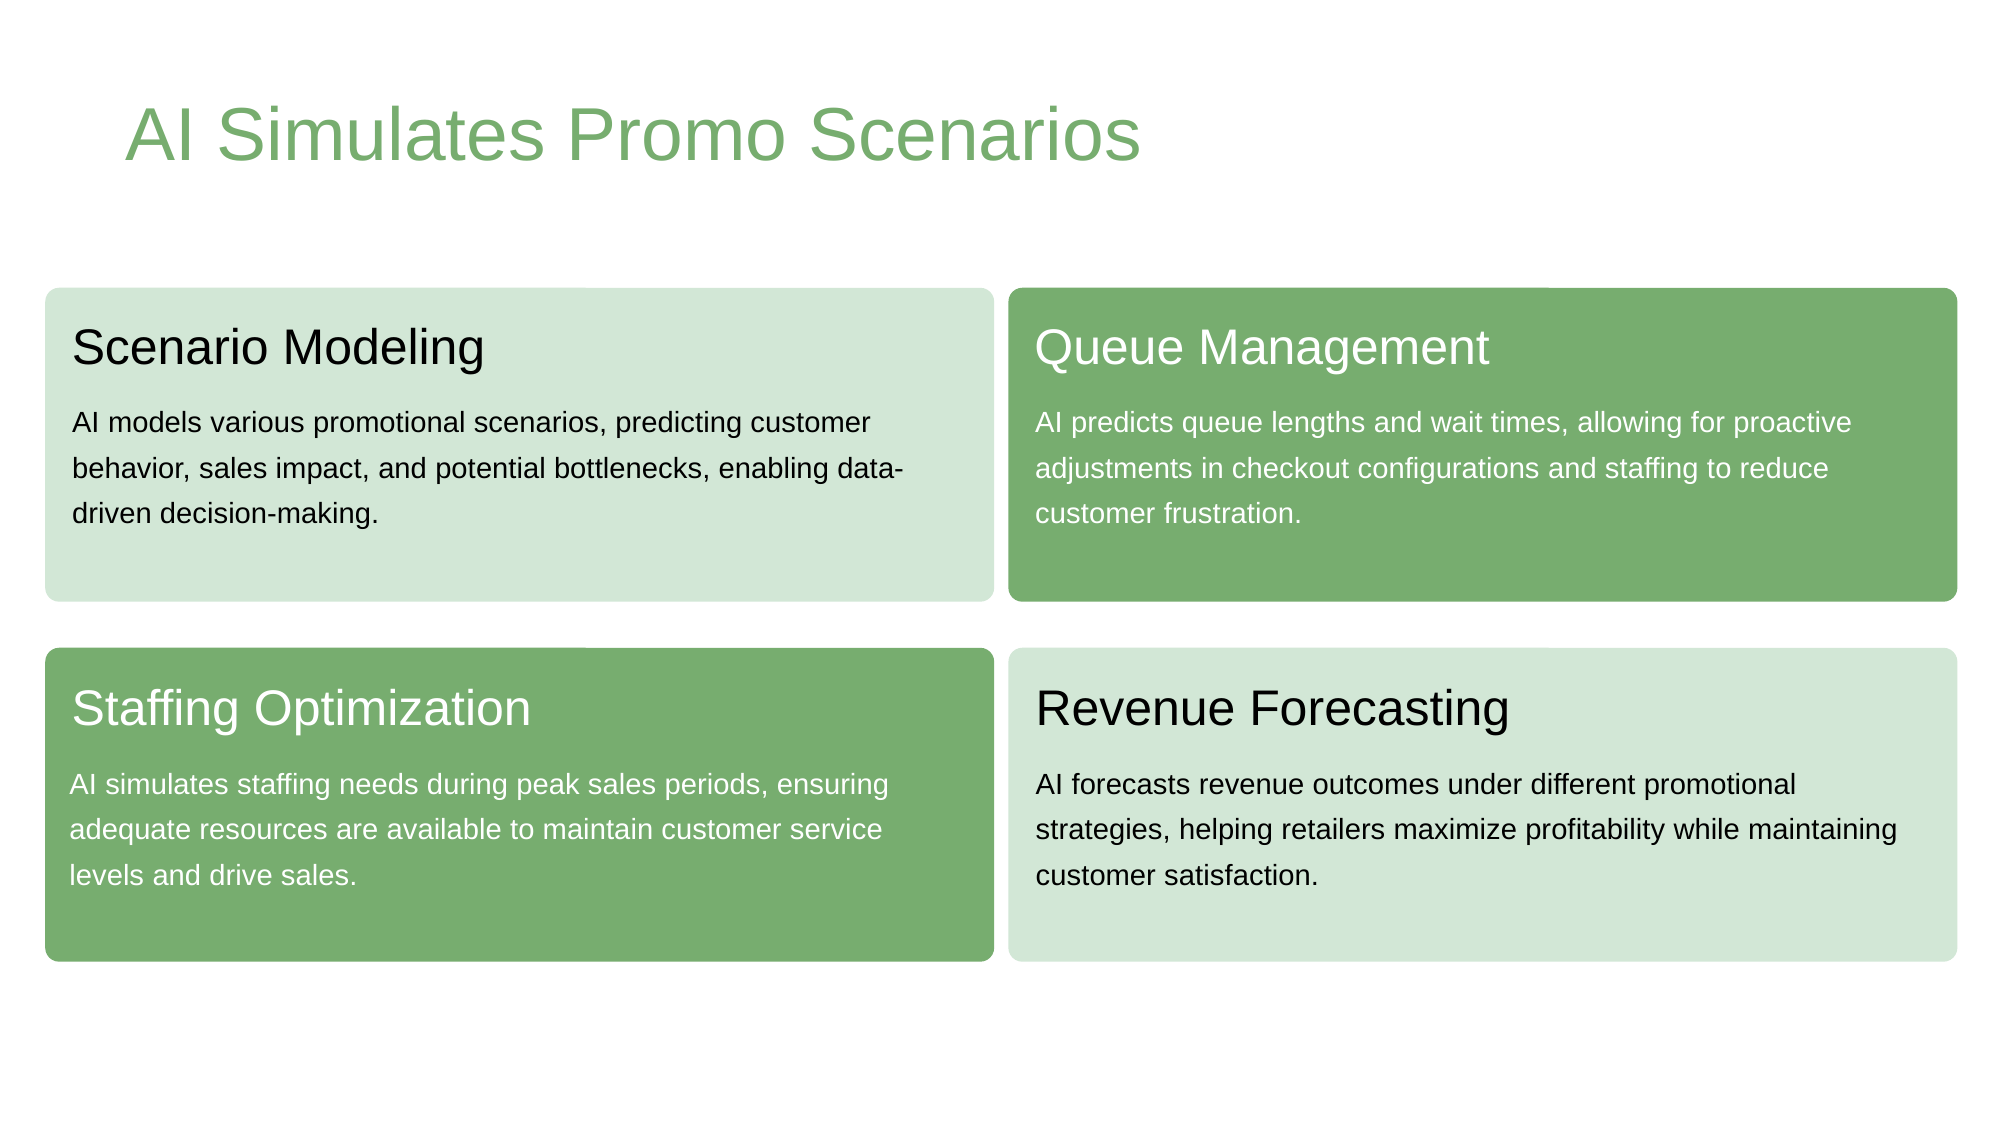

AI Simulates Promo Scenarios

Scenario Modeling
Queue Management
AI models various promotional scenarios, predicting customer behavior, sales impact, and potential bottlenecks, enabling data-driven decision-making.
AI predicts queue lengths and wait times, allowing for proactive adjustments in checkout configurations and staffing to reduce customer frustration.

Staffing Optimization
Revenue Forecasting
AI simulates staffing needs during peak sales periods, ensuring adequate resources are available to maintain customer service levels and drive sales.
AI forecasts revenue outcomes under different promotional strategies, helping retailers maximize profitability while maintaining customer satisfaction.